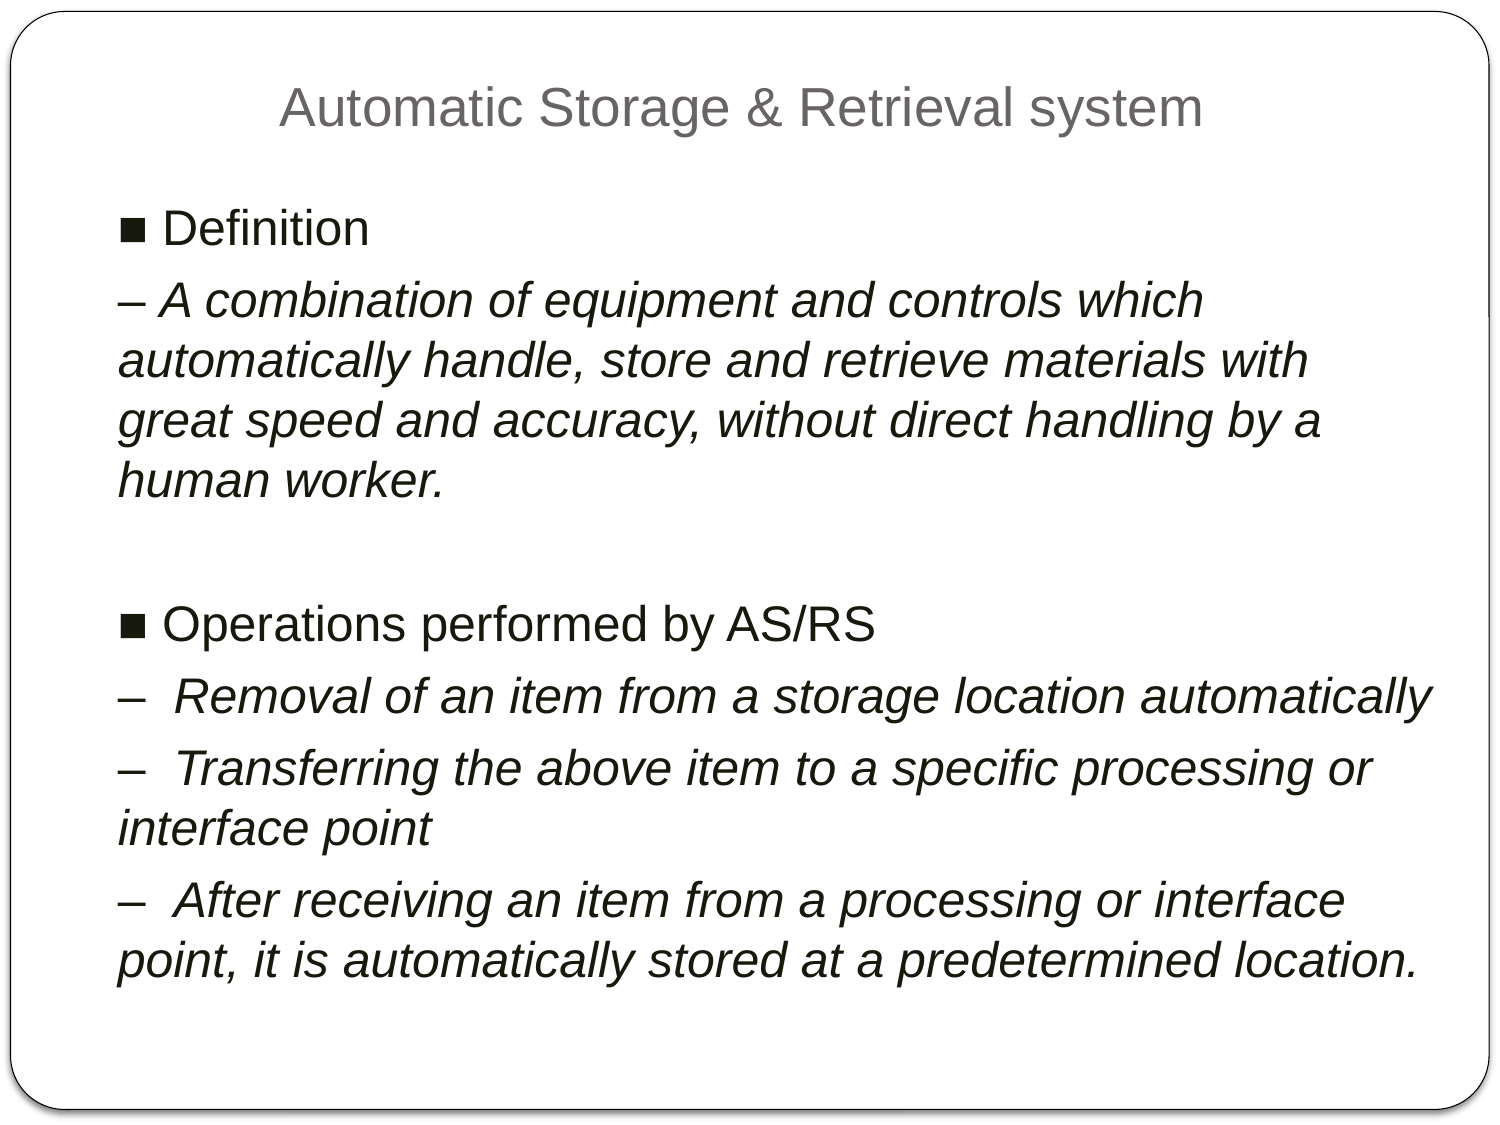

# Automatic Storage & Retrieval system
■ Definition
– A combination of equipment and controls which automatically handle, store and retrieve materials with great speed and accuracy, without direct handling by a human worker.

■ Operations performed by AS/RS
–  Removal of an item from a storage location automatically
–  Transferring the above item to a specific processing or interface point
–  After receiving an item from a processing or interface point, it is automatically stored at a predetermined location.